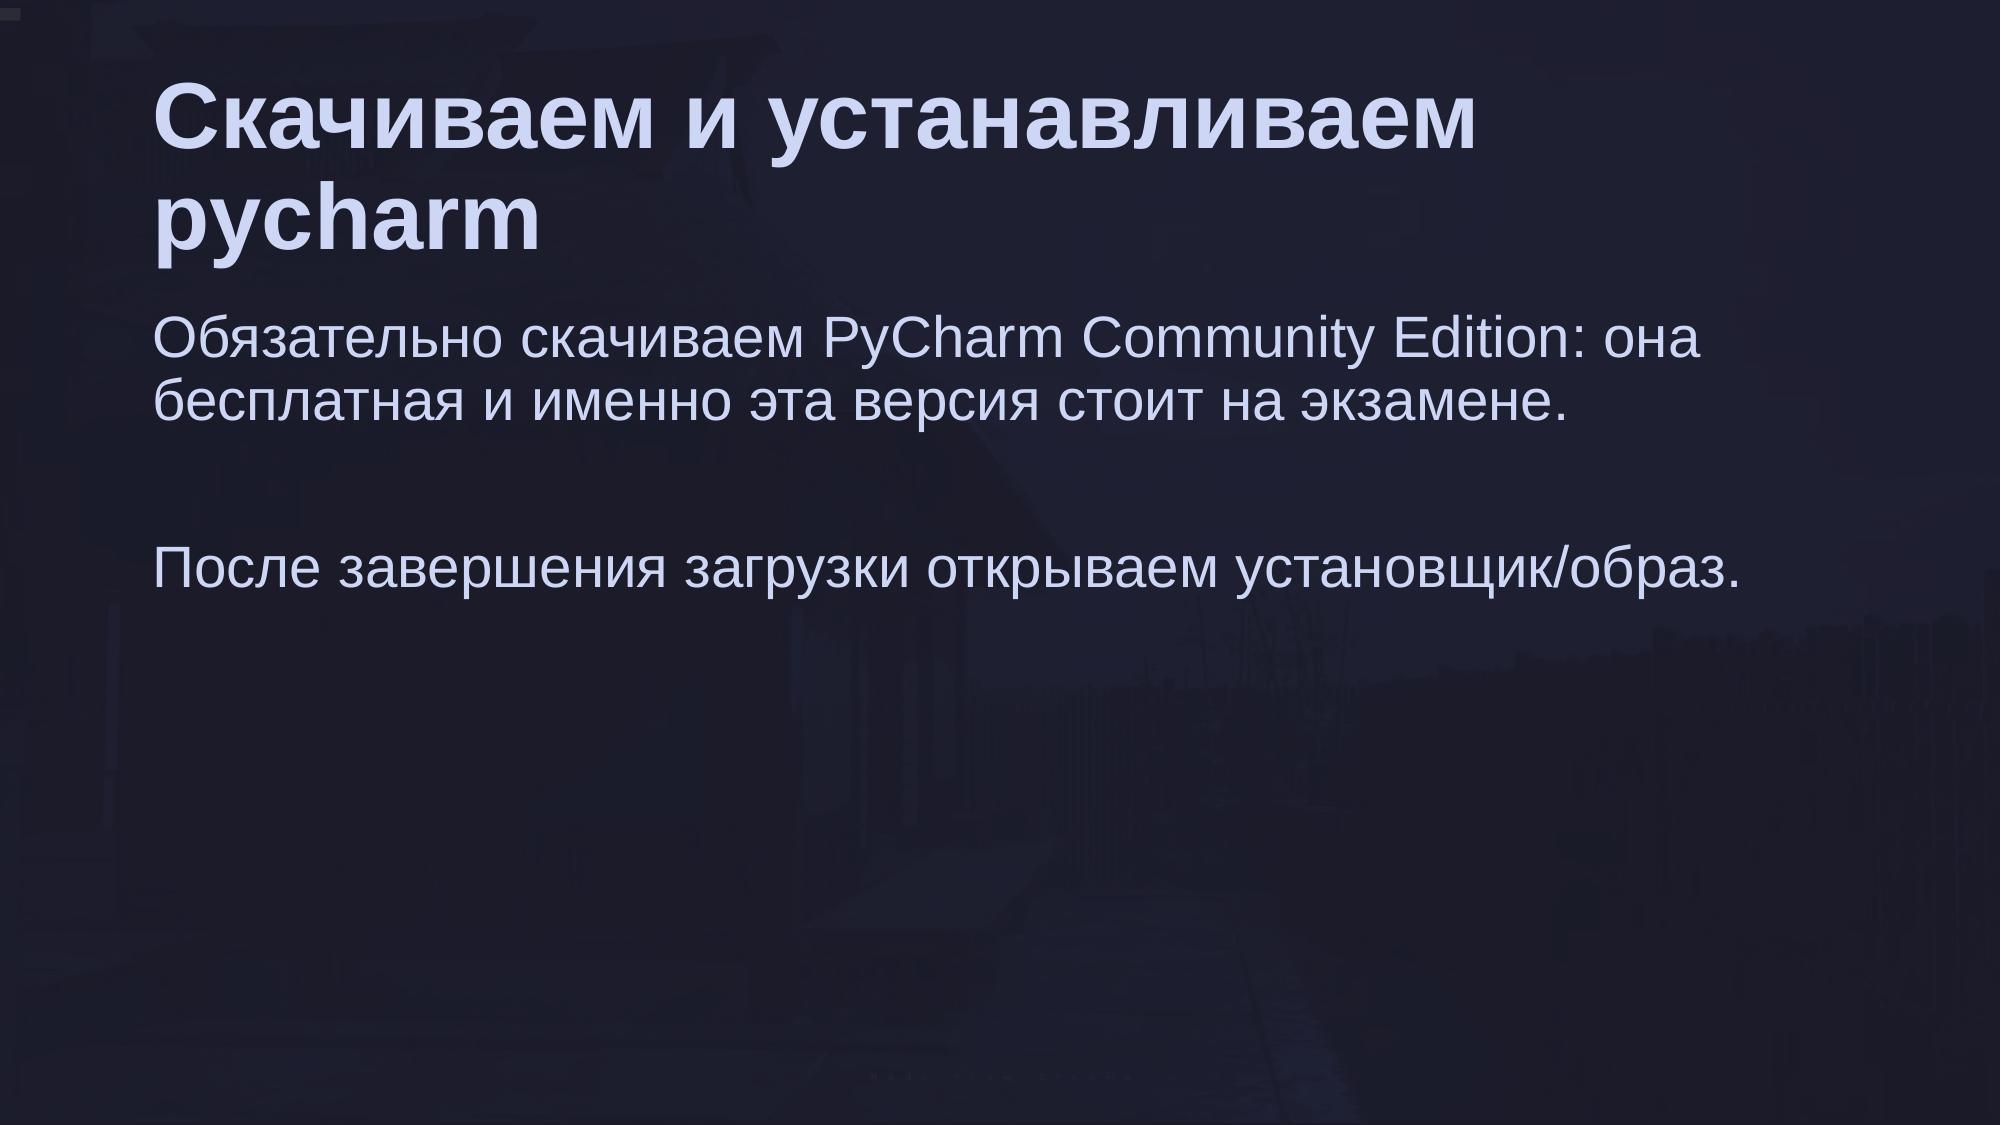

# Скачиваем и устанавливаем pycharm
Обязательно скачиваем PyCharm Community Edition: она бесплатная и именно эта версия стоит на экзамене.

После завершения загрузки открываем установщик/образ.